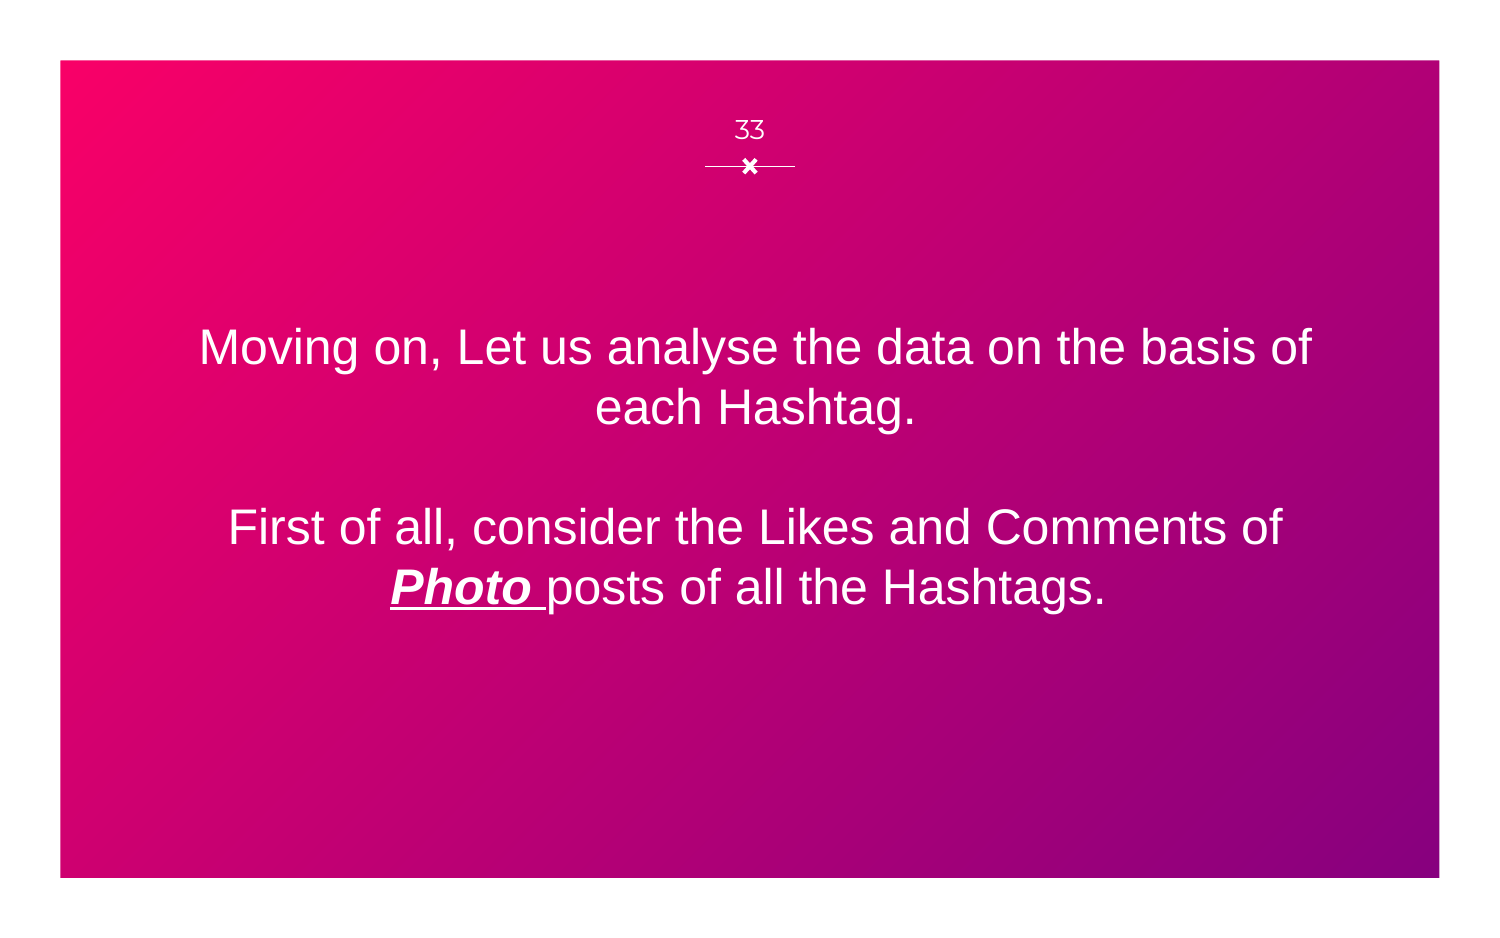

33
# Moving on, Let us analyse the data on the basis of each Hashtag.

First of all, consider the Likes and Comments of Photo posts of all the Hashtags.